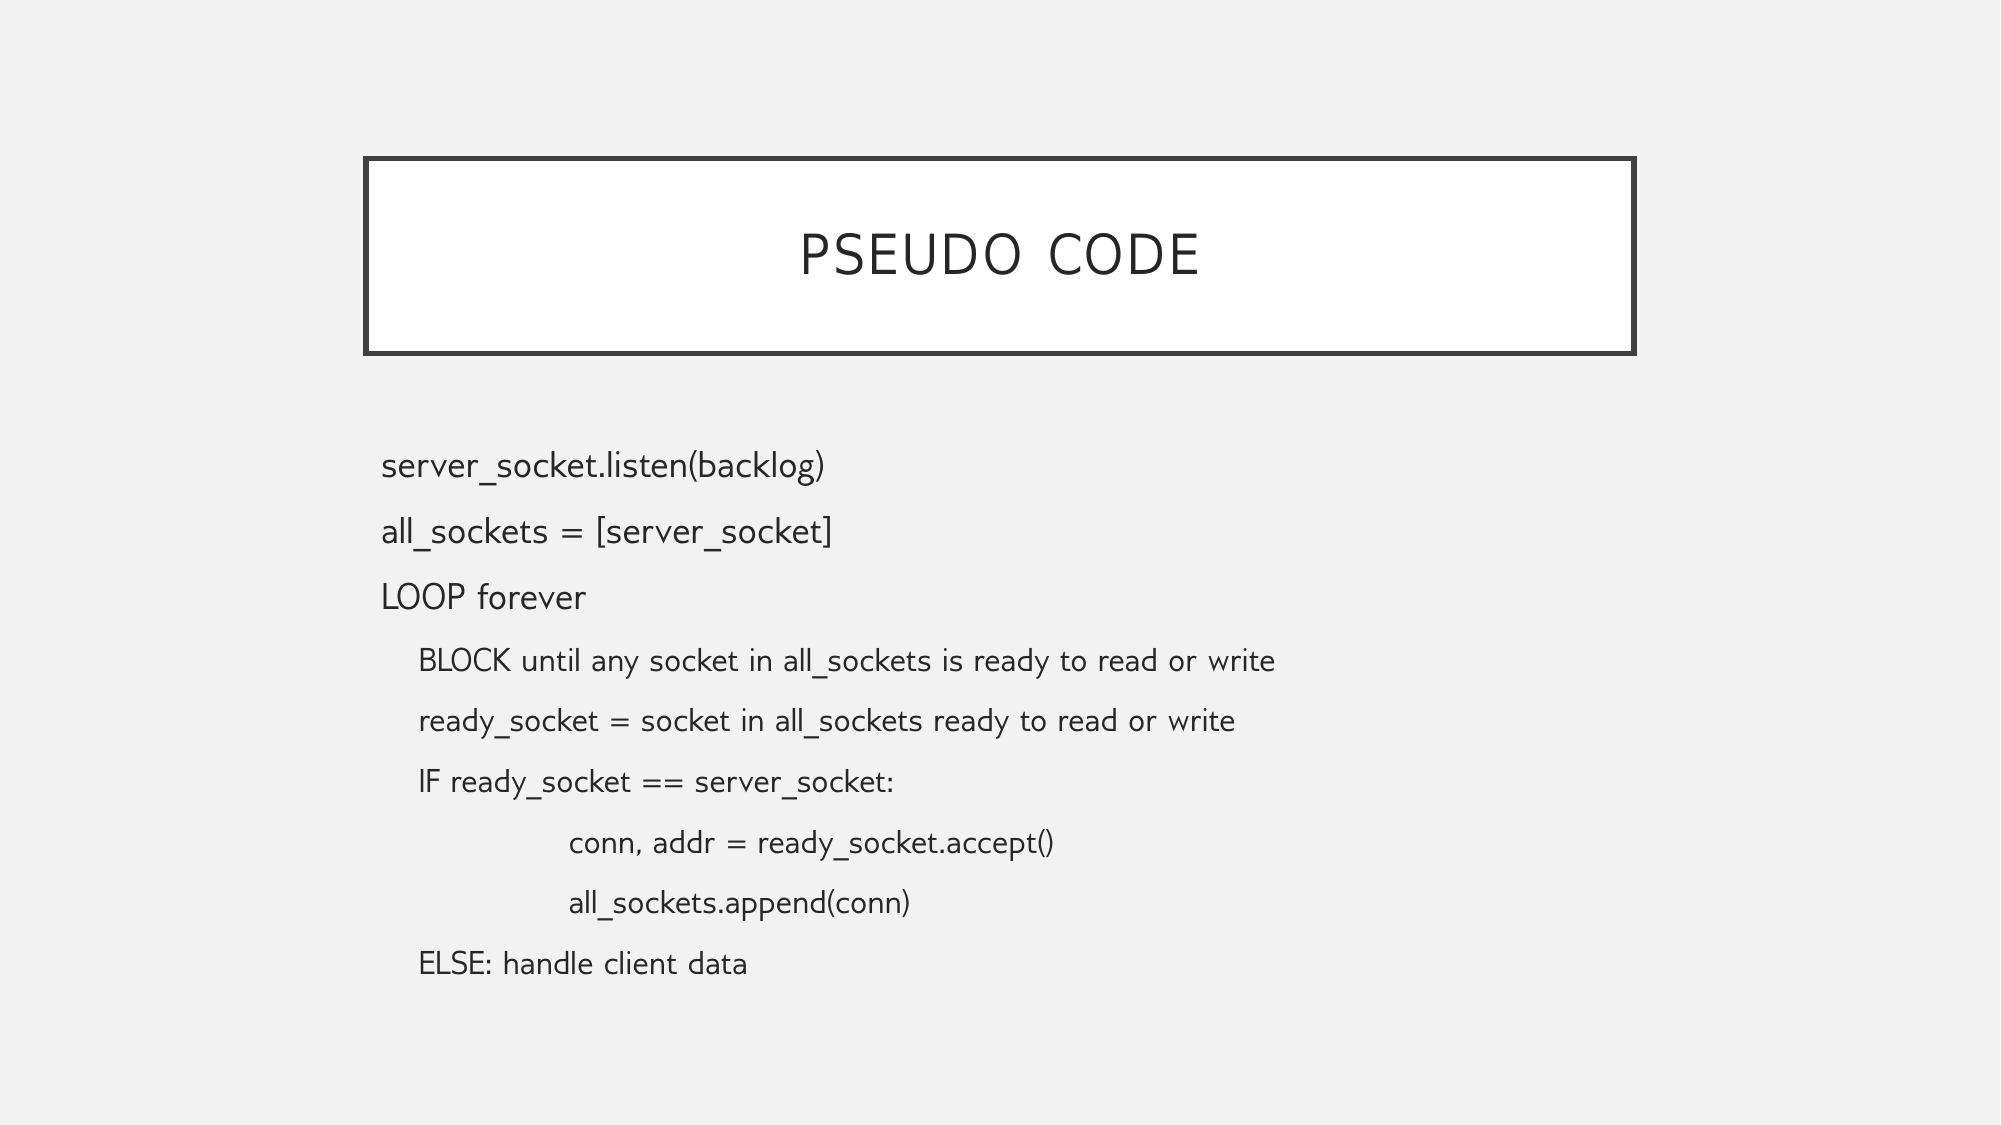

# PSEUDO CODE
server_socket.listen(backlog)
all_sockets = [server_socket]
LOOP forever
BLOCK until any socket in all_sockets is ready to read or write
ready_socket = socket in all_sockets ready to read or write
IF ready_socket == server_socket:
	conn, addr = ready_socket.accept()
	all_sockets.append(conn)
ELSE: handle client data